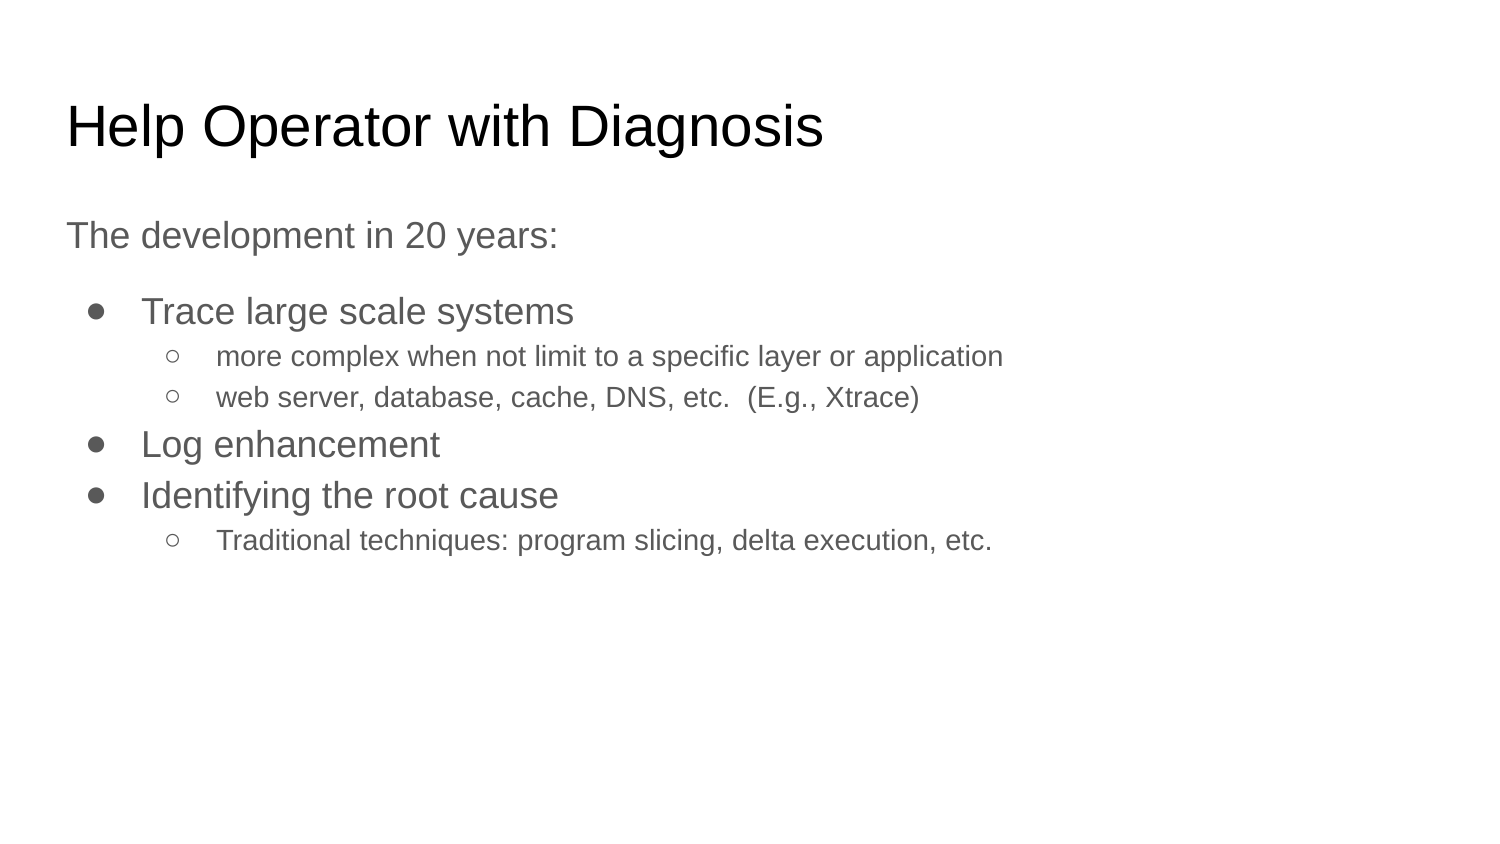

# Help Operator with Diagnosis

The development in 20 years:
Trace large scale systems
more complex when not limit to a specific layer or application
web server, database, cache, DNS, etc.  (E.g., Xtrace)
Log enhancement
Identifying the root cause
Traditional techniques: program slicing, delta execution, etc.